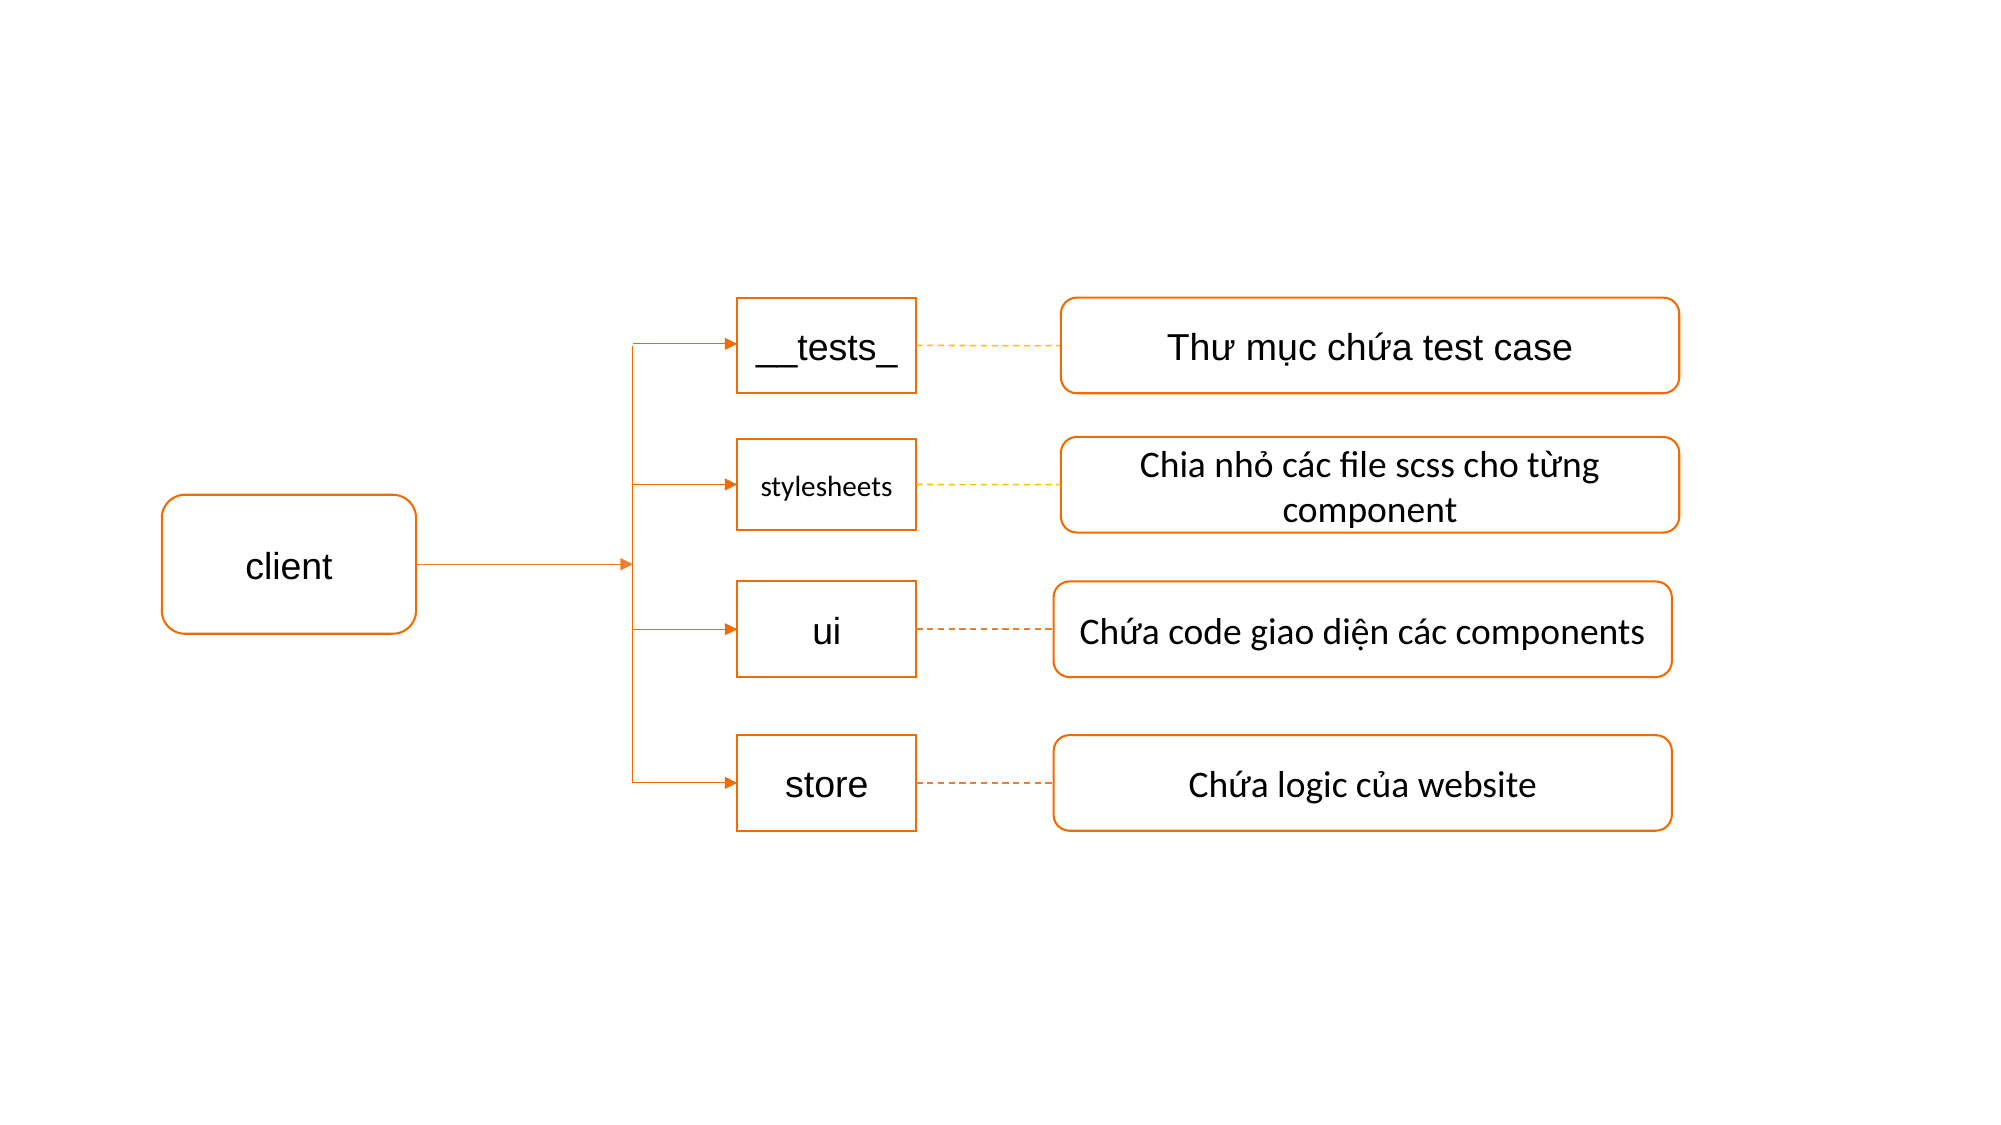

__tests_
Thư mục chứa test case
Chia nhỏ các file scss cho từng component
stylesheets
client
ui
Chứa code giao diện các components
store
Chứa logic của website